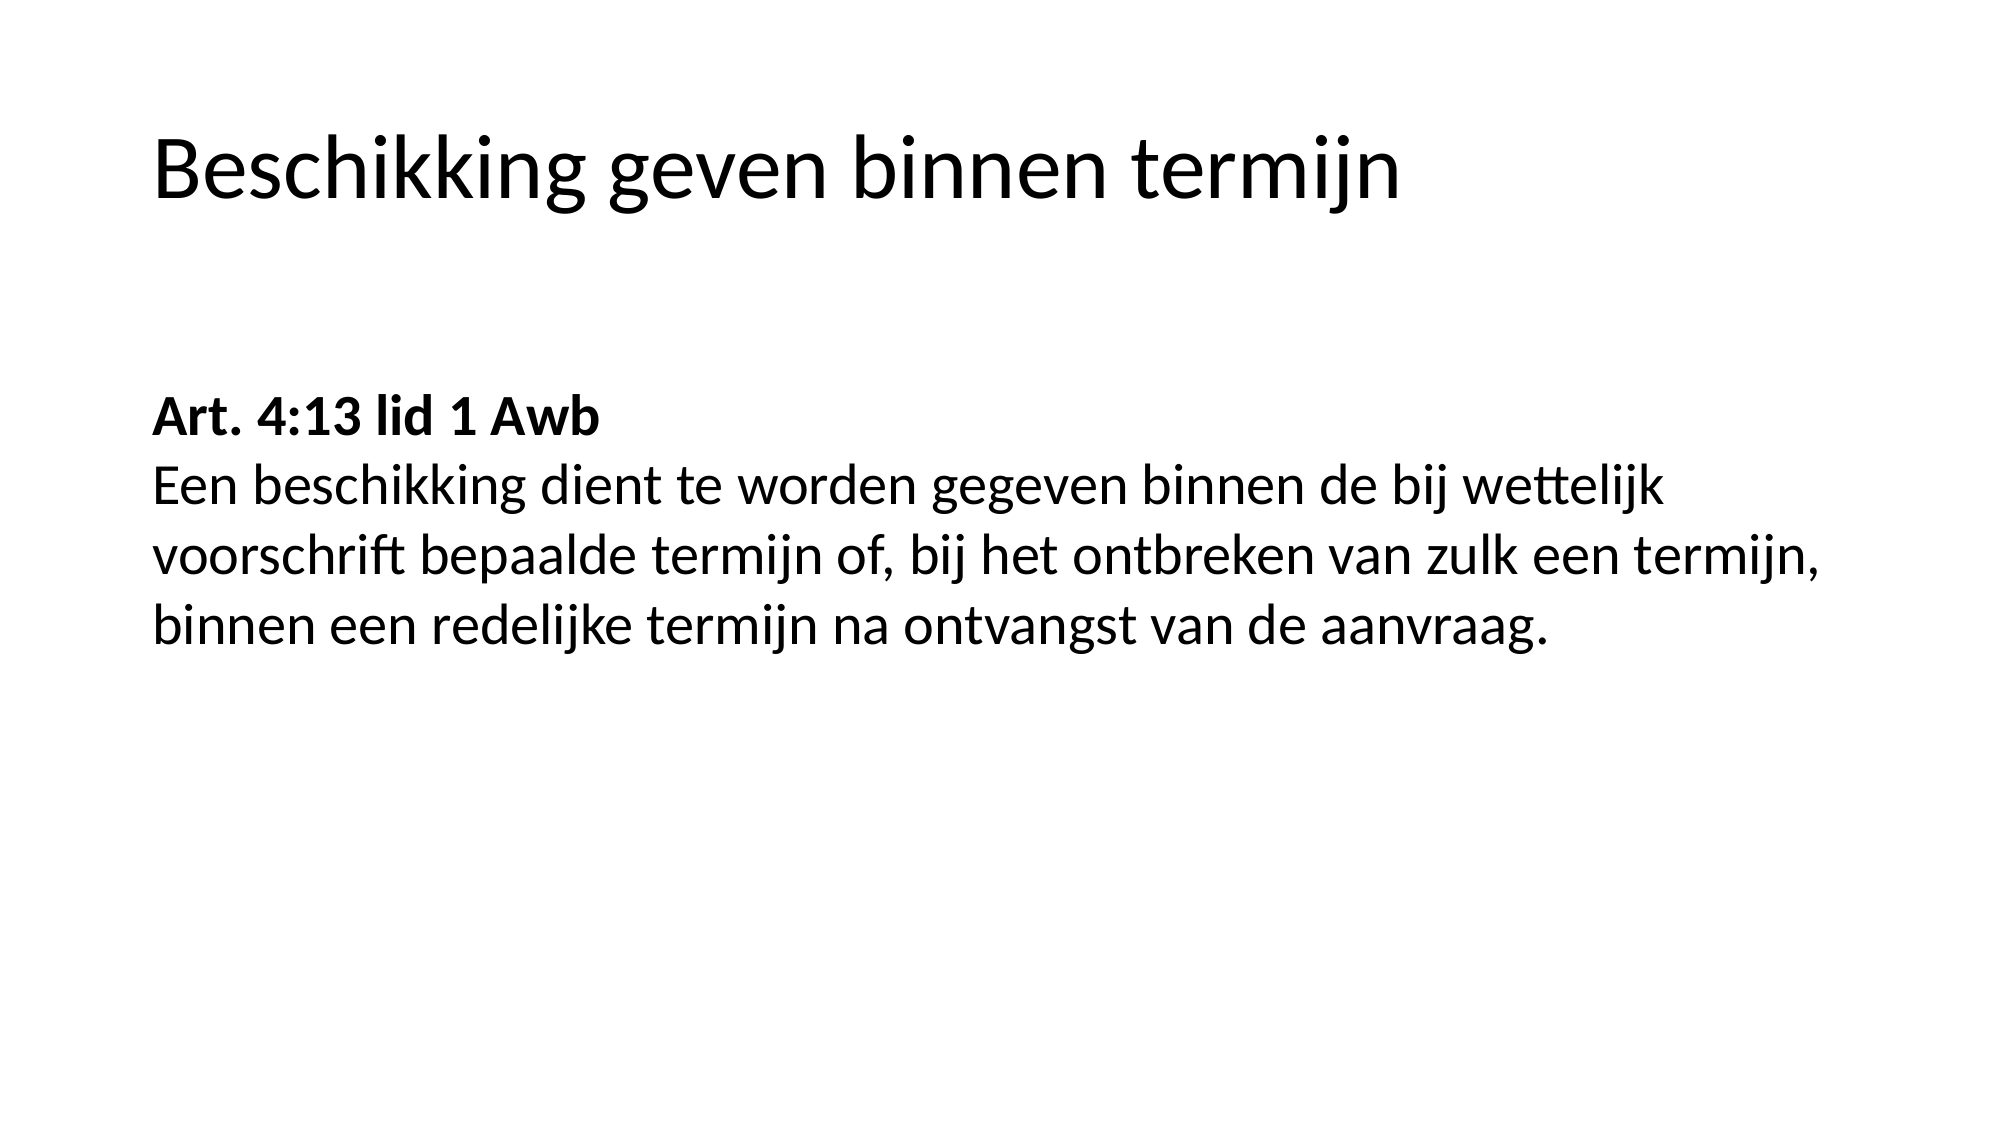

# Beschikking geven binnen termijn

Art. 4:13 lid 1 Awb
Een beschikking dient te worden gegeven binnen de bij wettelijk voorschrift bepaalde termijn of, bij het ontbreken van zulk een termijn, binnen een redelijke termijn na ontvangst van de aanvraag.